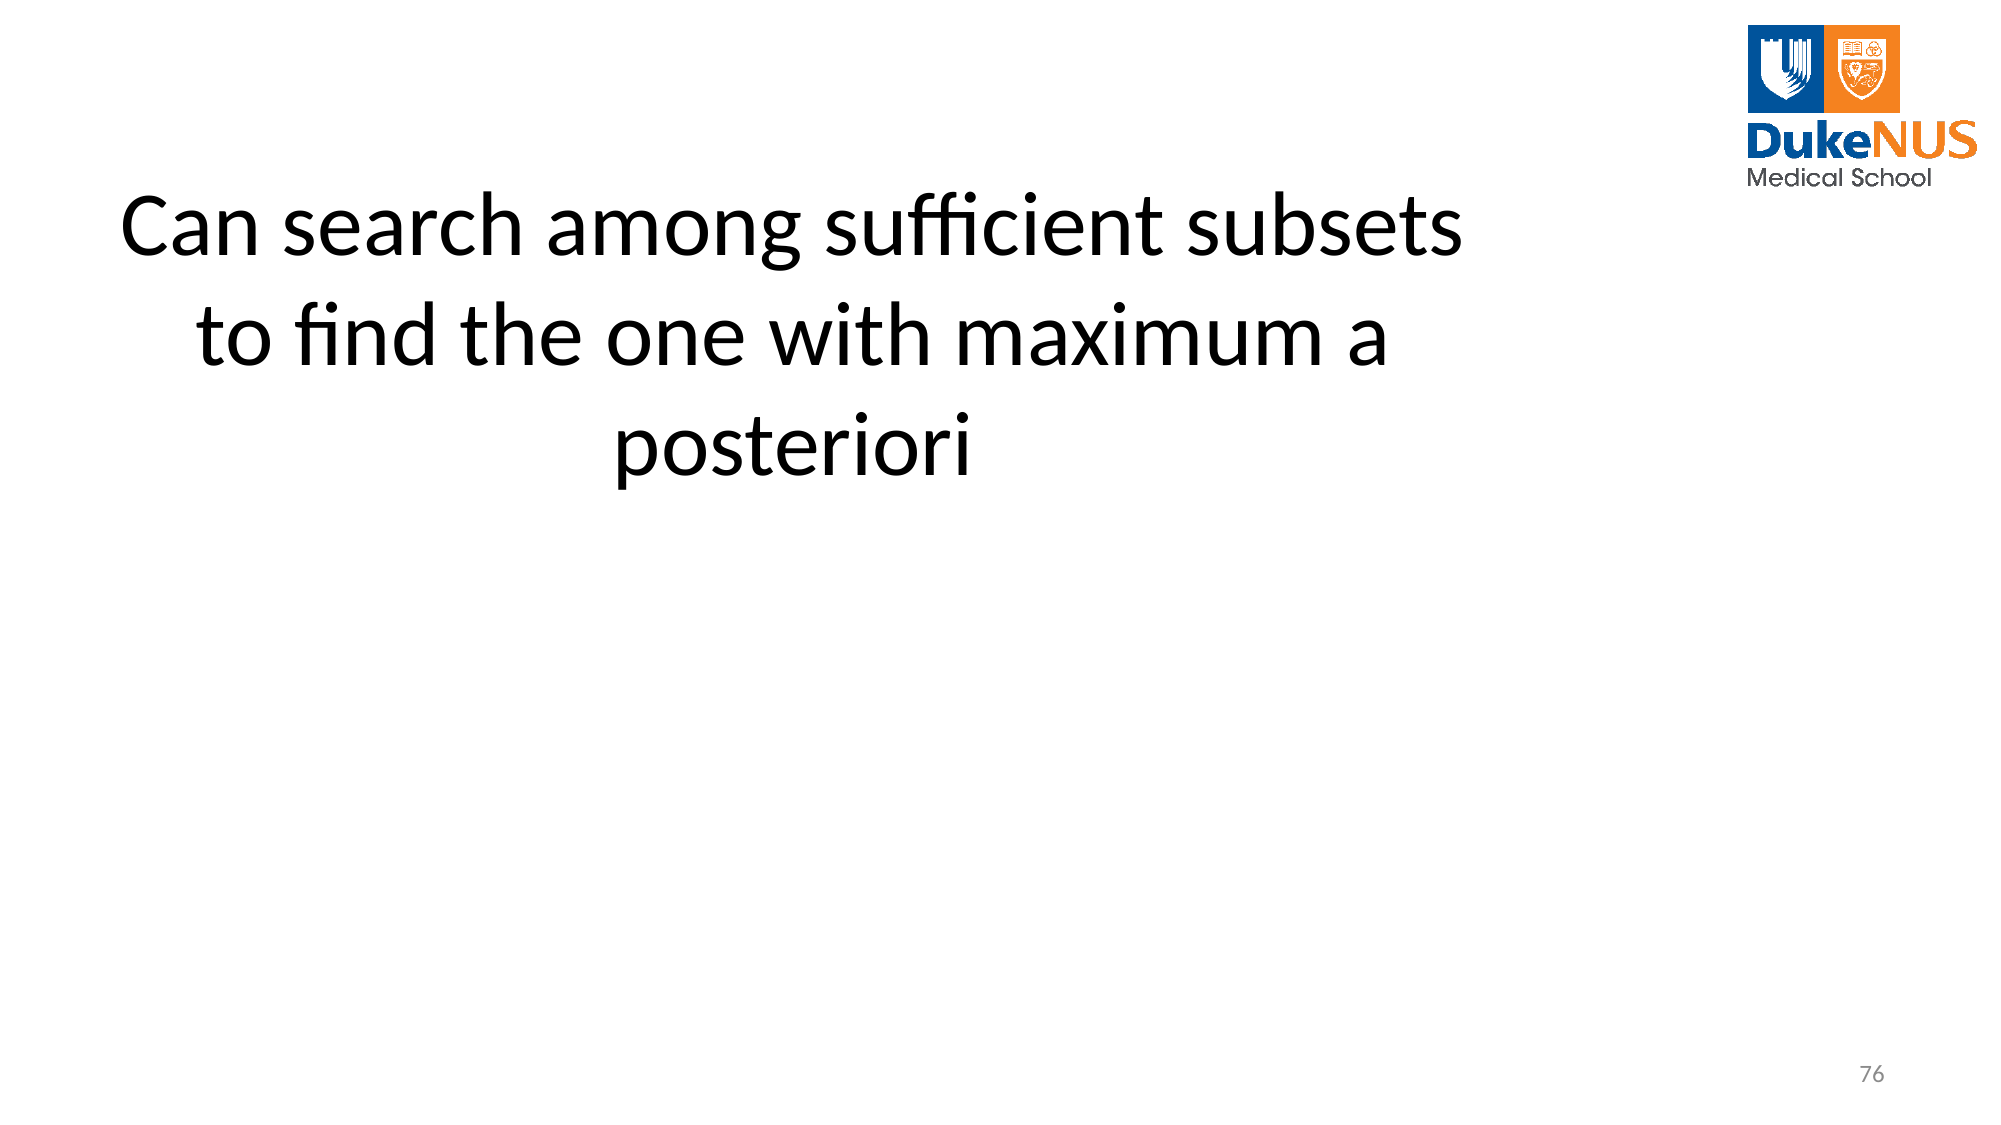

# Can search among sufficient subsets to find the one with maximum a posteriori
76